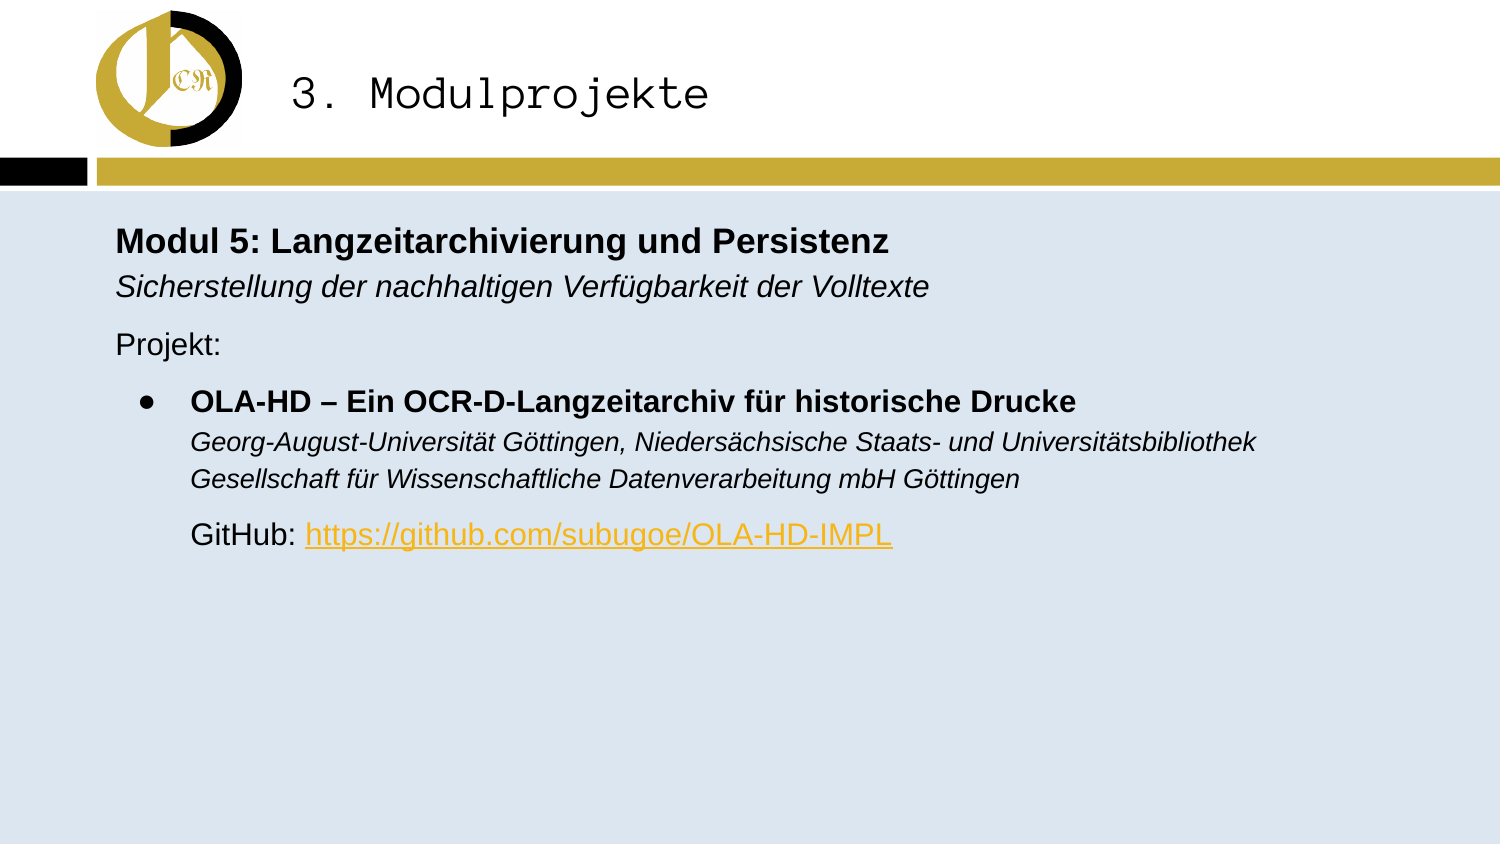

# 3. Modulprojekte
22
Modul 5: Langzeitarchivierung und Persistenz
Sicherstellung der nachhaltigen Verfügbarkeit der Volltexte
Projekt:
OLA-HD – Ein OCR-D-Langzeitarchiv für historische Drucke
Georg-August-Universität Göttingen, Niedersächsische Staats- und Universitätsbibliothek
Gesellschaft für Wissenschaftliche Datenverarbeitung mbH Göttingen
GitHub: https://github.com/subugoe/OLA-HD-IMPL